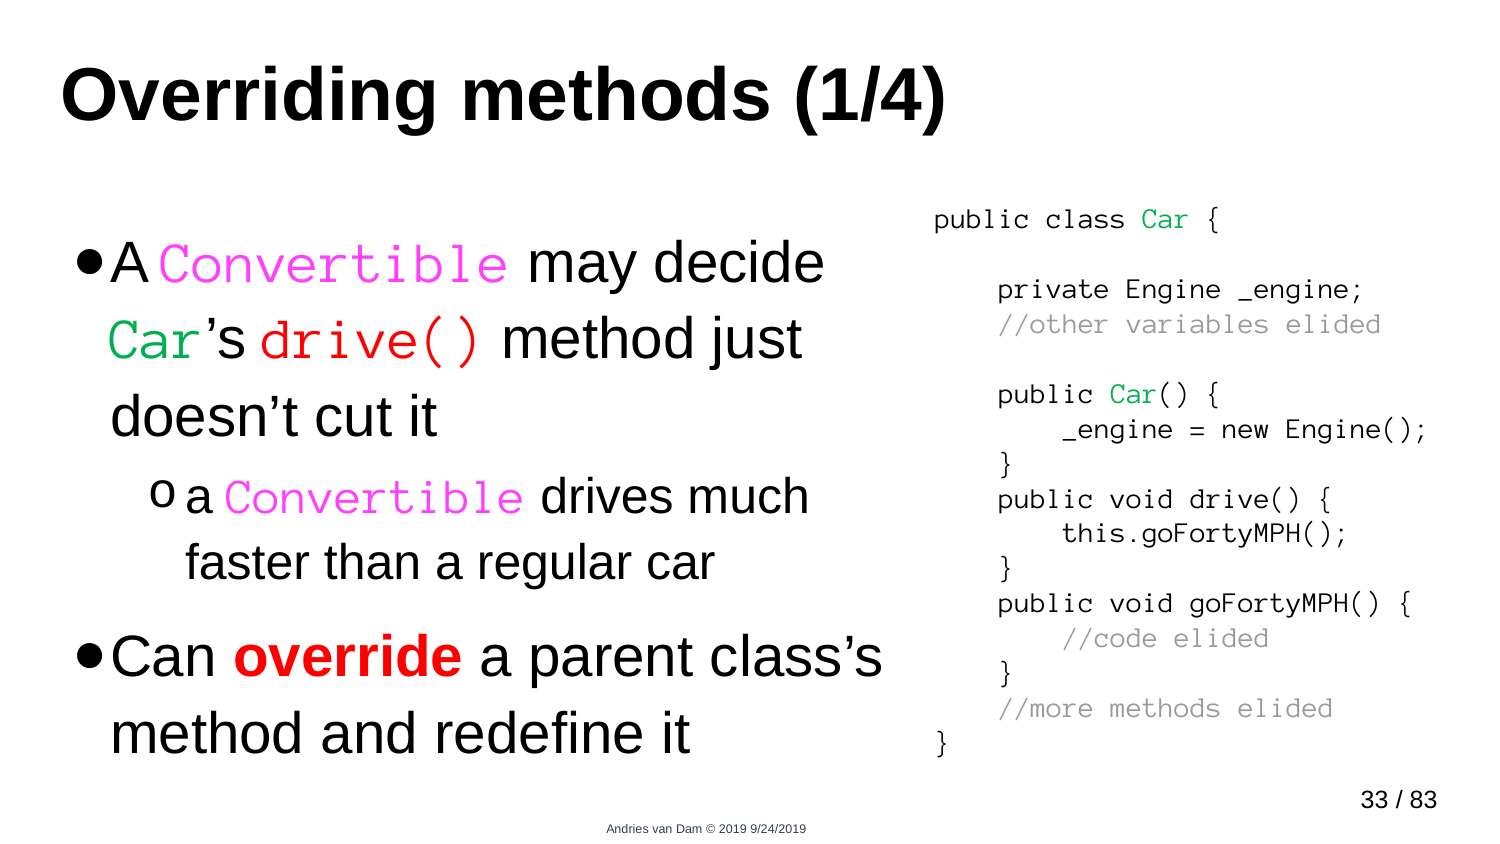

# Overriding methods (1/4)
public class Car {

    private Engine _engine;
    //other variables elided

    public Car() {
        _engine = new Engine();
    }
    public void drive() {
        this.goFortyMPH();
    }
    public void goFortyMPH() {
        //code elided
    }
    //more methods elided
}
A Convertible may decide Car’s drive() method just doesn’t cut it
a Convertible drives much faster than a regular car
Can override a parent class’s method and redefine it